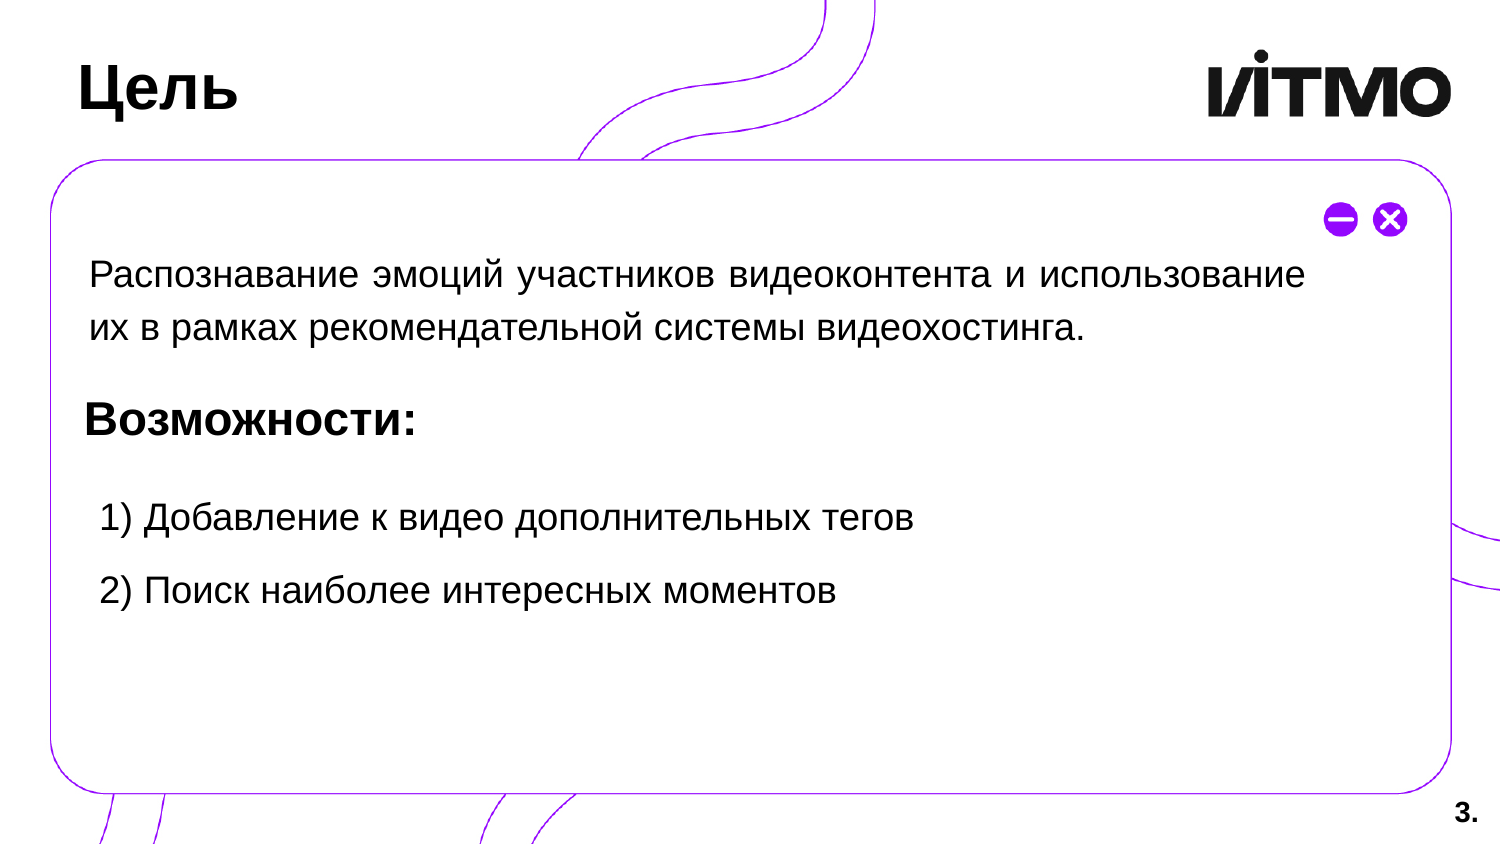

Цель
Распознавание эмоций участников видеоконтента и использование их в рамках рекомендательной системы видеохостинга.

Возможности:
1) Добавление к видео дополнительных тегов
2) Поиск наиболее интересных моментов

3.